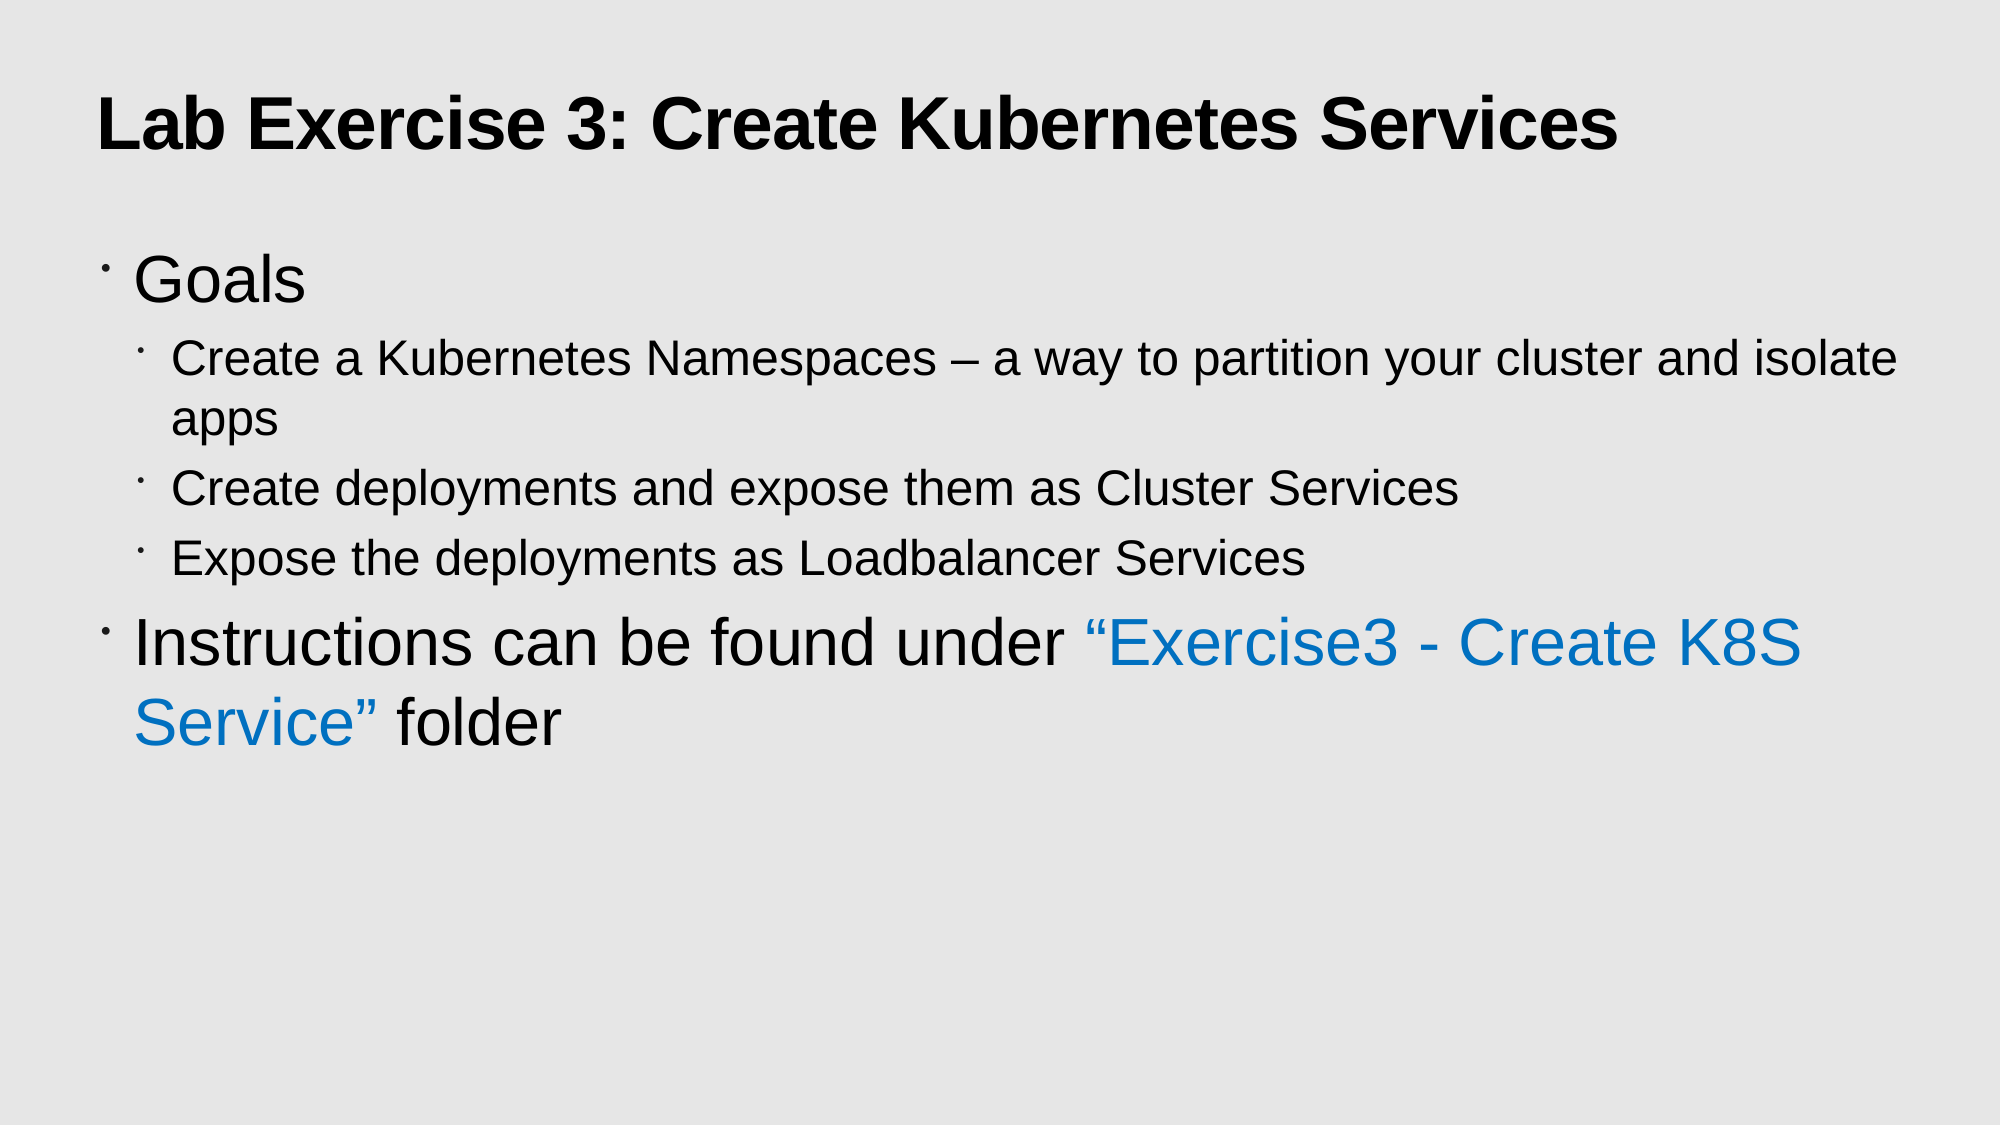

# Lab Exercise 3: Create Kubernetes Services
Goals
Create a Kubernetes Namespaces – a way to partition your cluster and isolate apps
Create deployments and expose them as Cluster Services
Expose the deployments as Loadbalancer Services
Instructions can be found under “Exercise3 - Create K8S Service” folder